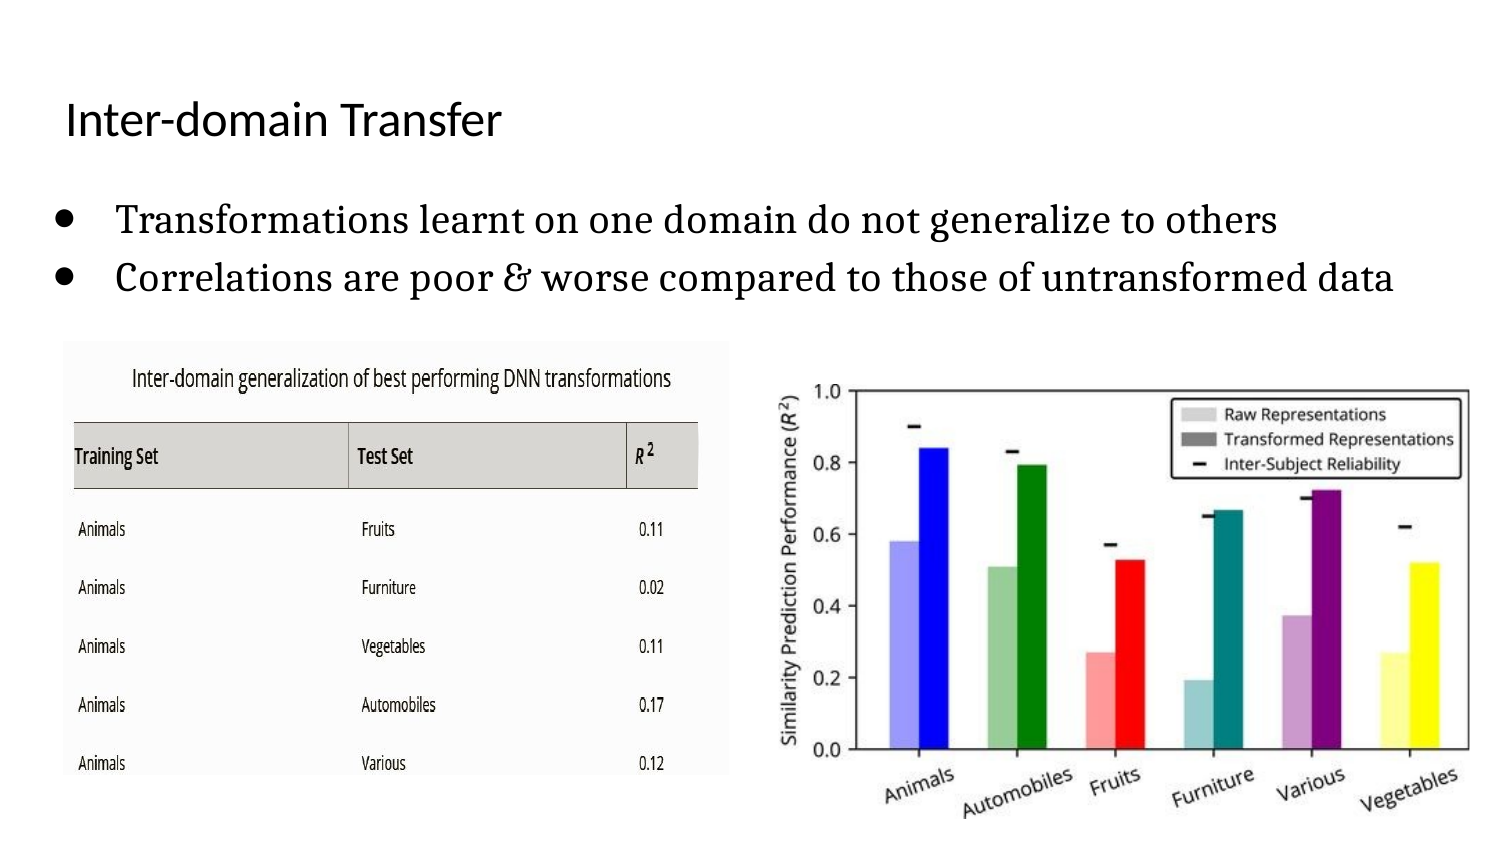

# Inter-domain Transfer
Transformations learnt on one domain do not generalize to others
Correlations are poor & worse compared to those of untransformed data